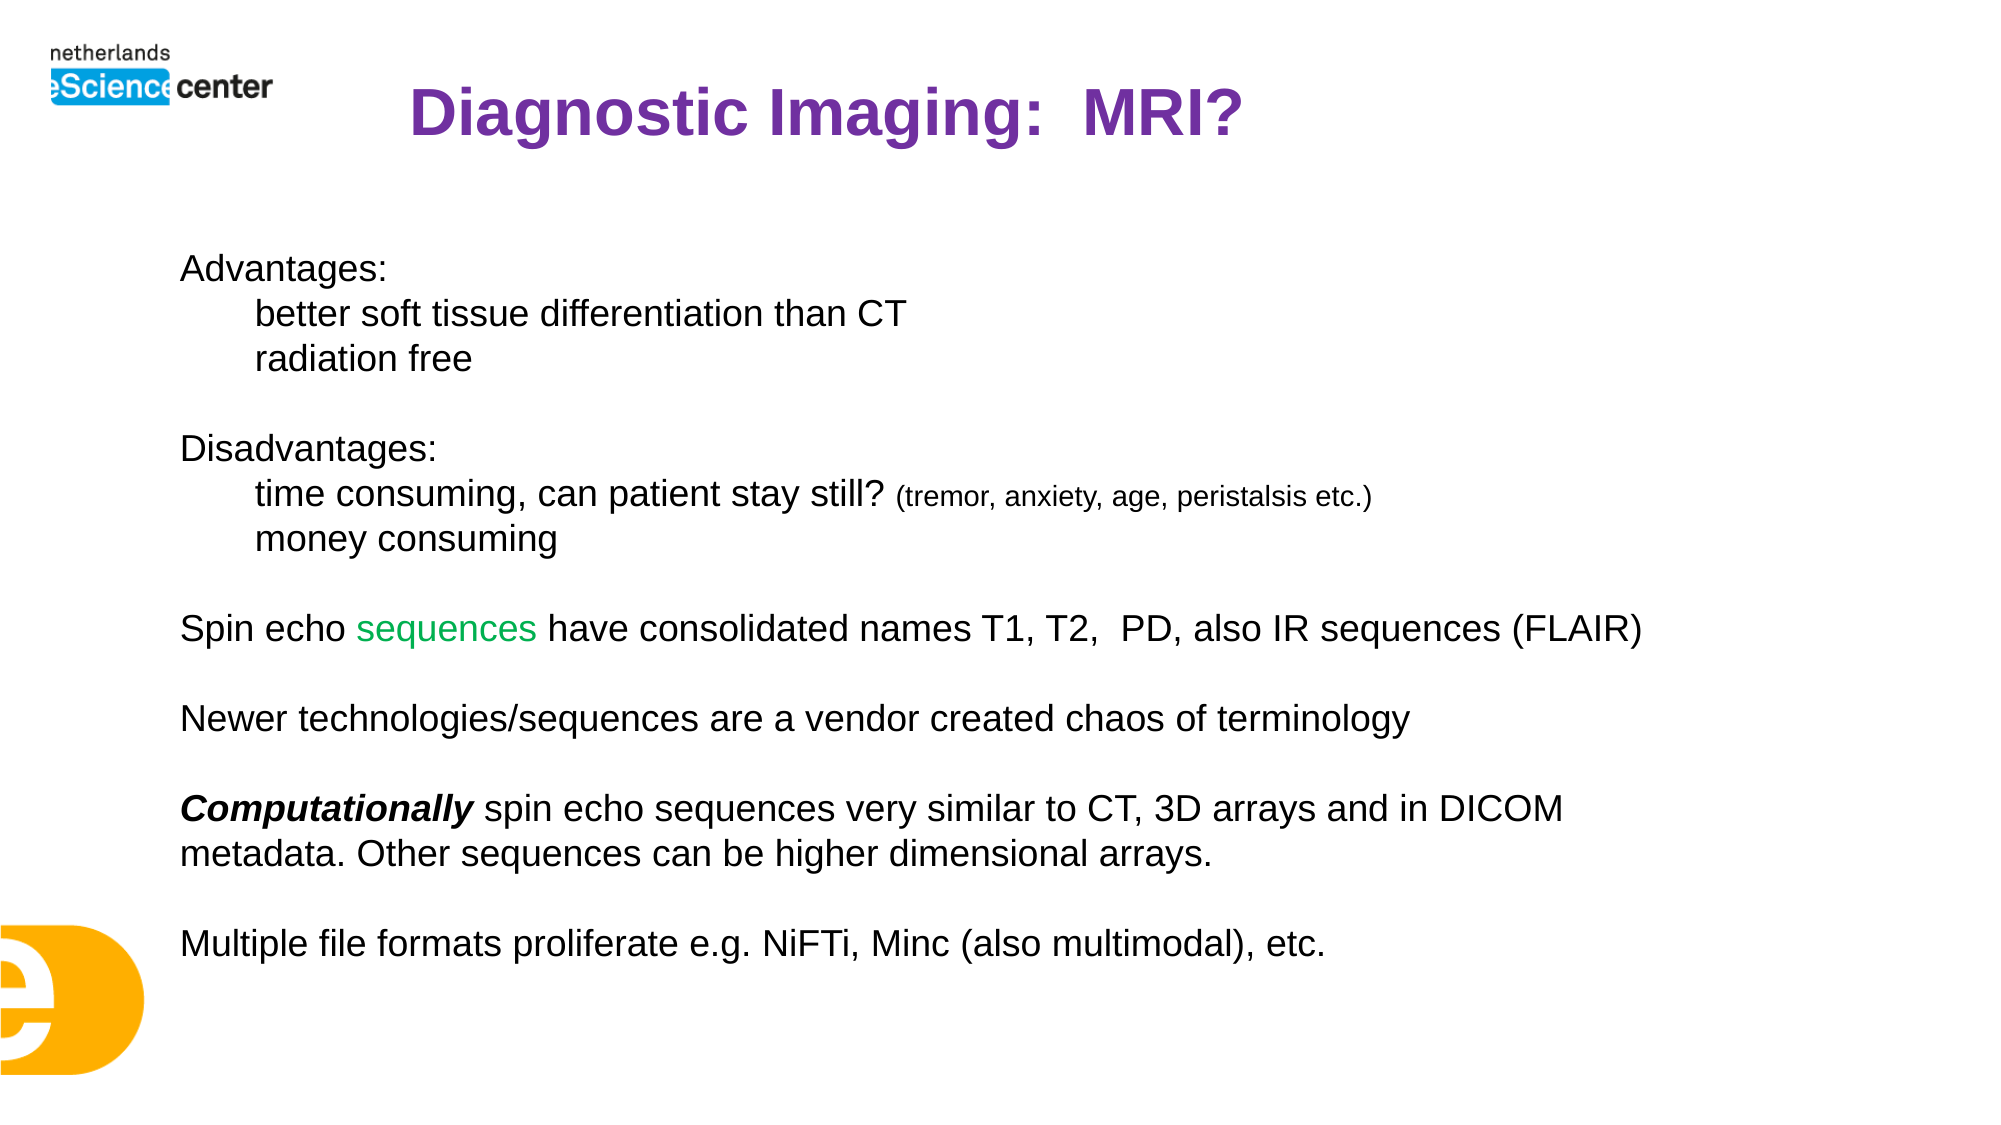

Diagnostic Imaging:  MRI?

Advantages:
better soft tissue differentiation than CT
radiation free

Disadvantages:
time consuming, can patient stay still? (tremor, anxiety, age, peristalsis etc.)
money consuming

Spin echo sequences have consolidated names T1, T2,  PD, also IR sequences (FLAIR)

Newer technologies/sequences are a vendor created chaos of terminology

Computationally spin echo sequences very similar to CT, 3D arrays and in DICOM metadata. Other sequences can be higher dimensional arrays.

Multiple file formats proliferate e.g. NiFTi, Minc (also multimodal), etc.